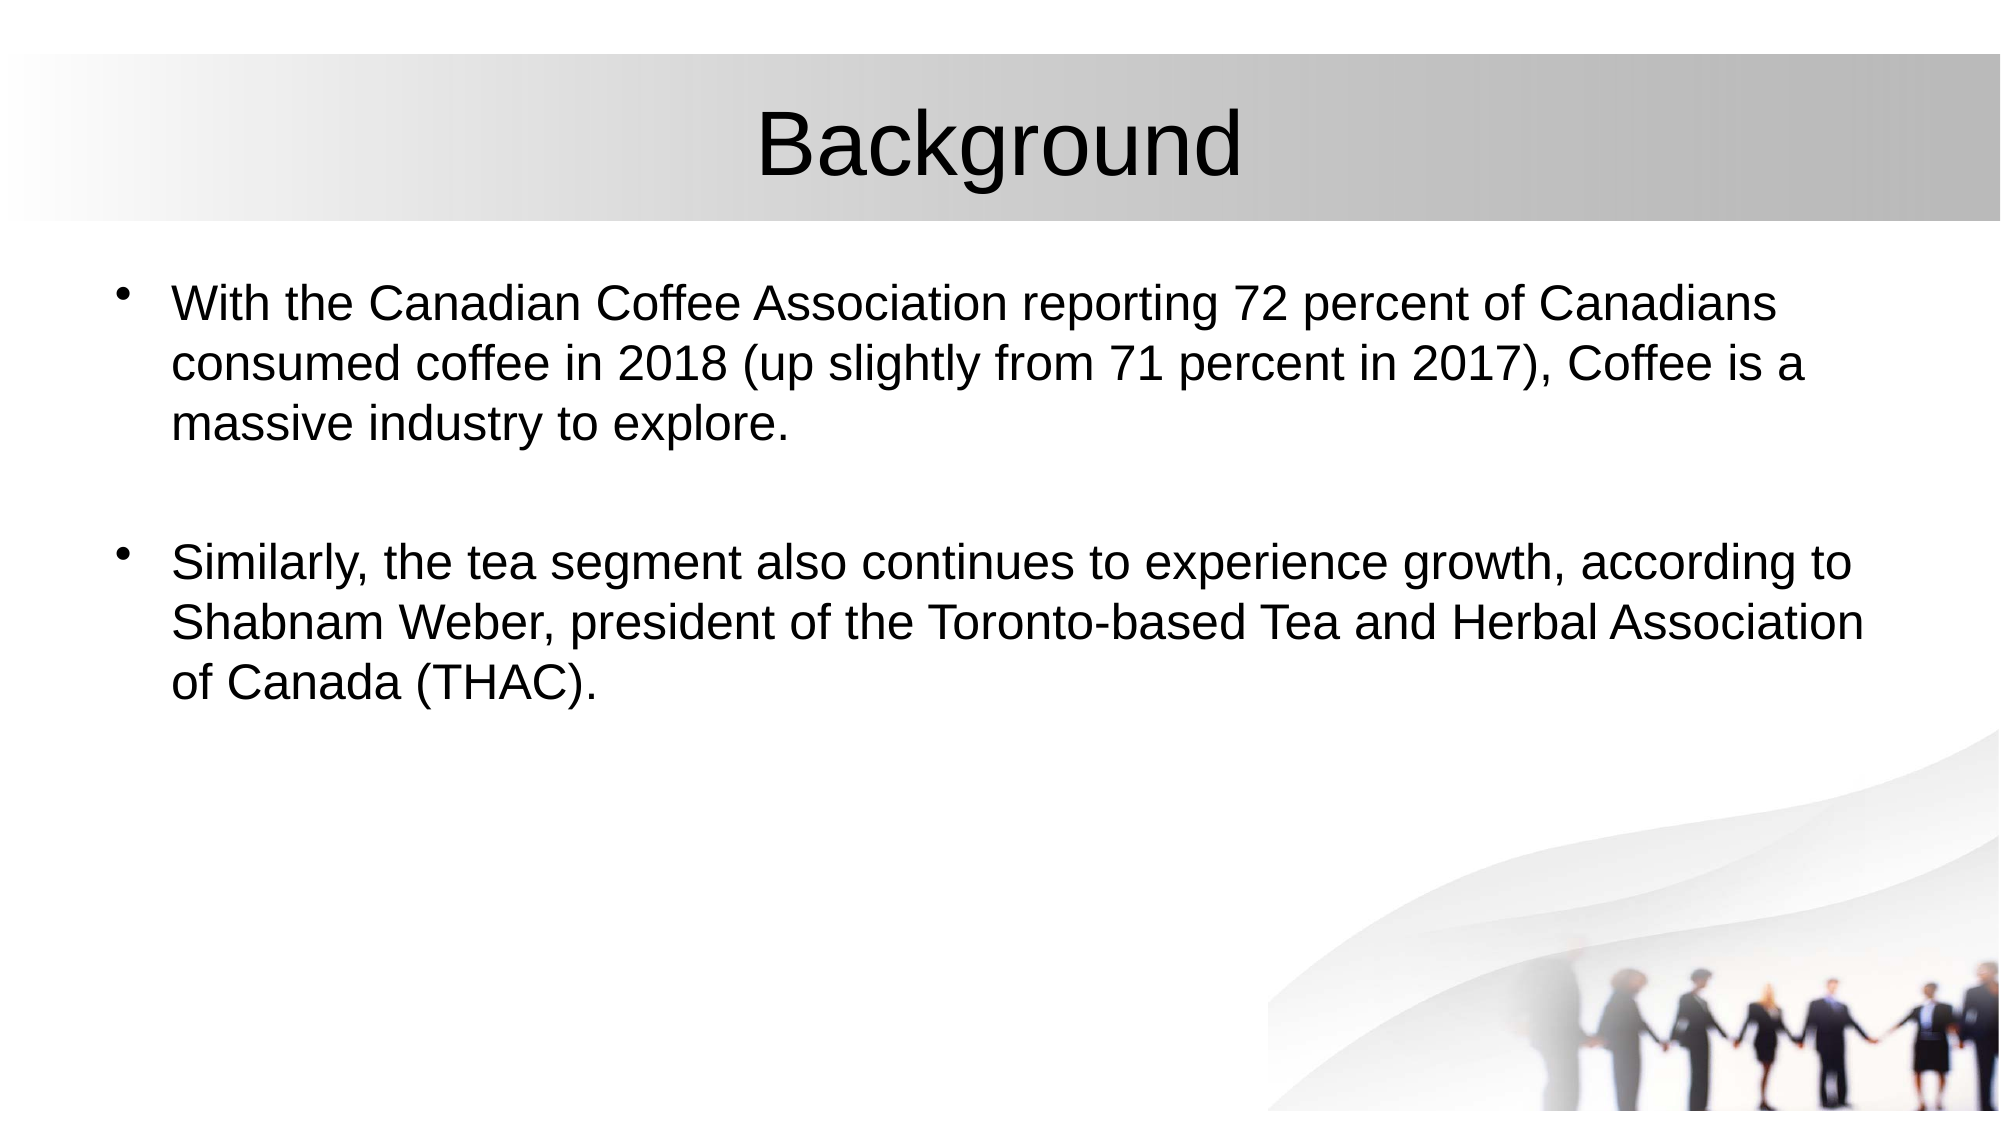

# Background
With the Canadian Coffee Association reporting 72 percent of Canadians consumed coffee in 2018 (up slightly from 71 percent in 2017), Coffee is a massive industry to explore.

Similarly, the tea segment also continues to experience growth, according to Shabnam Weber, president of the Toronto-based Tea and Herbal Association of Canada (THAC).